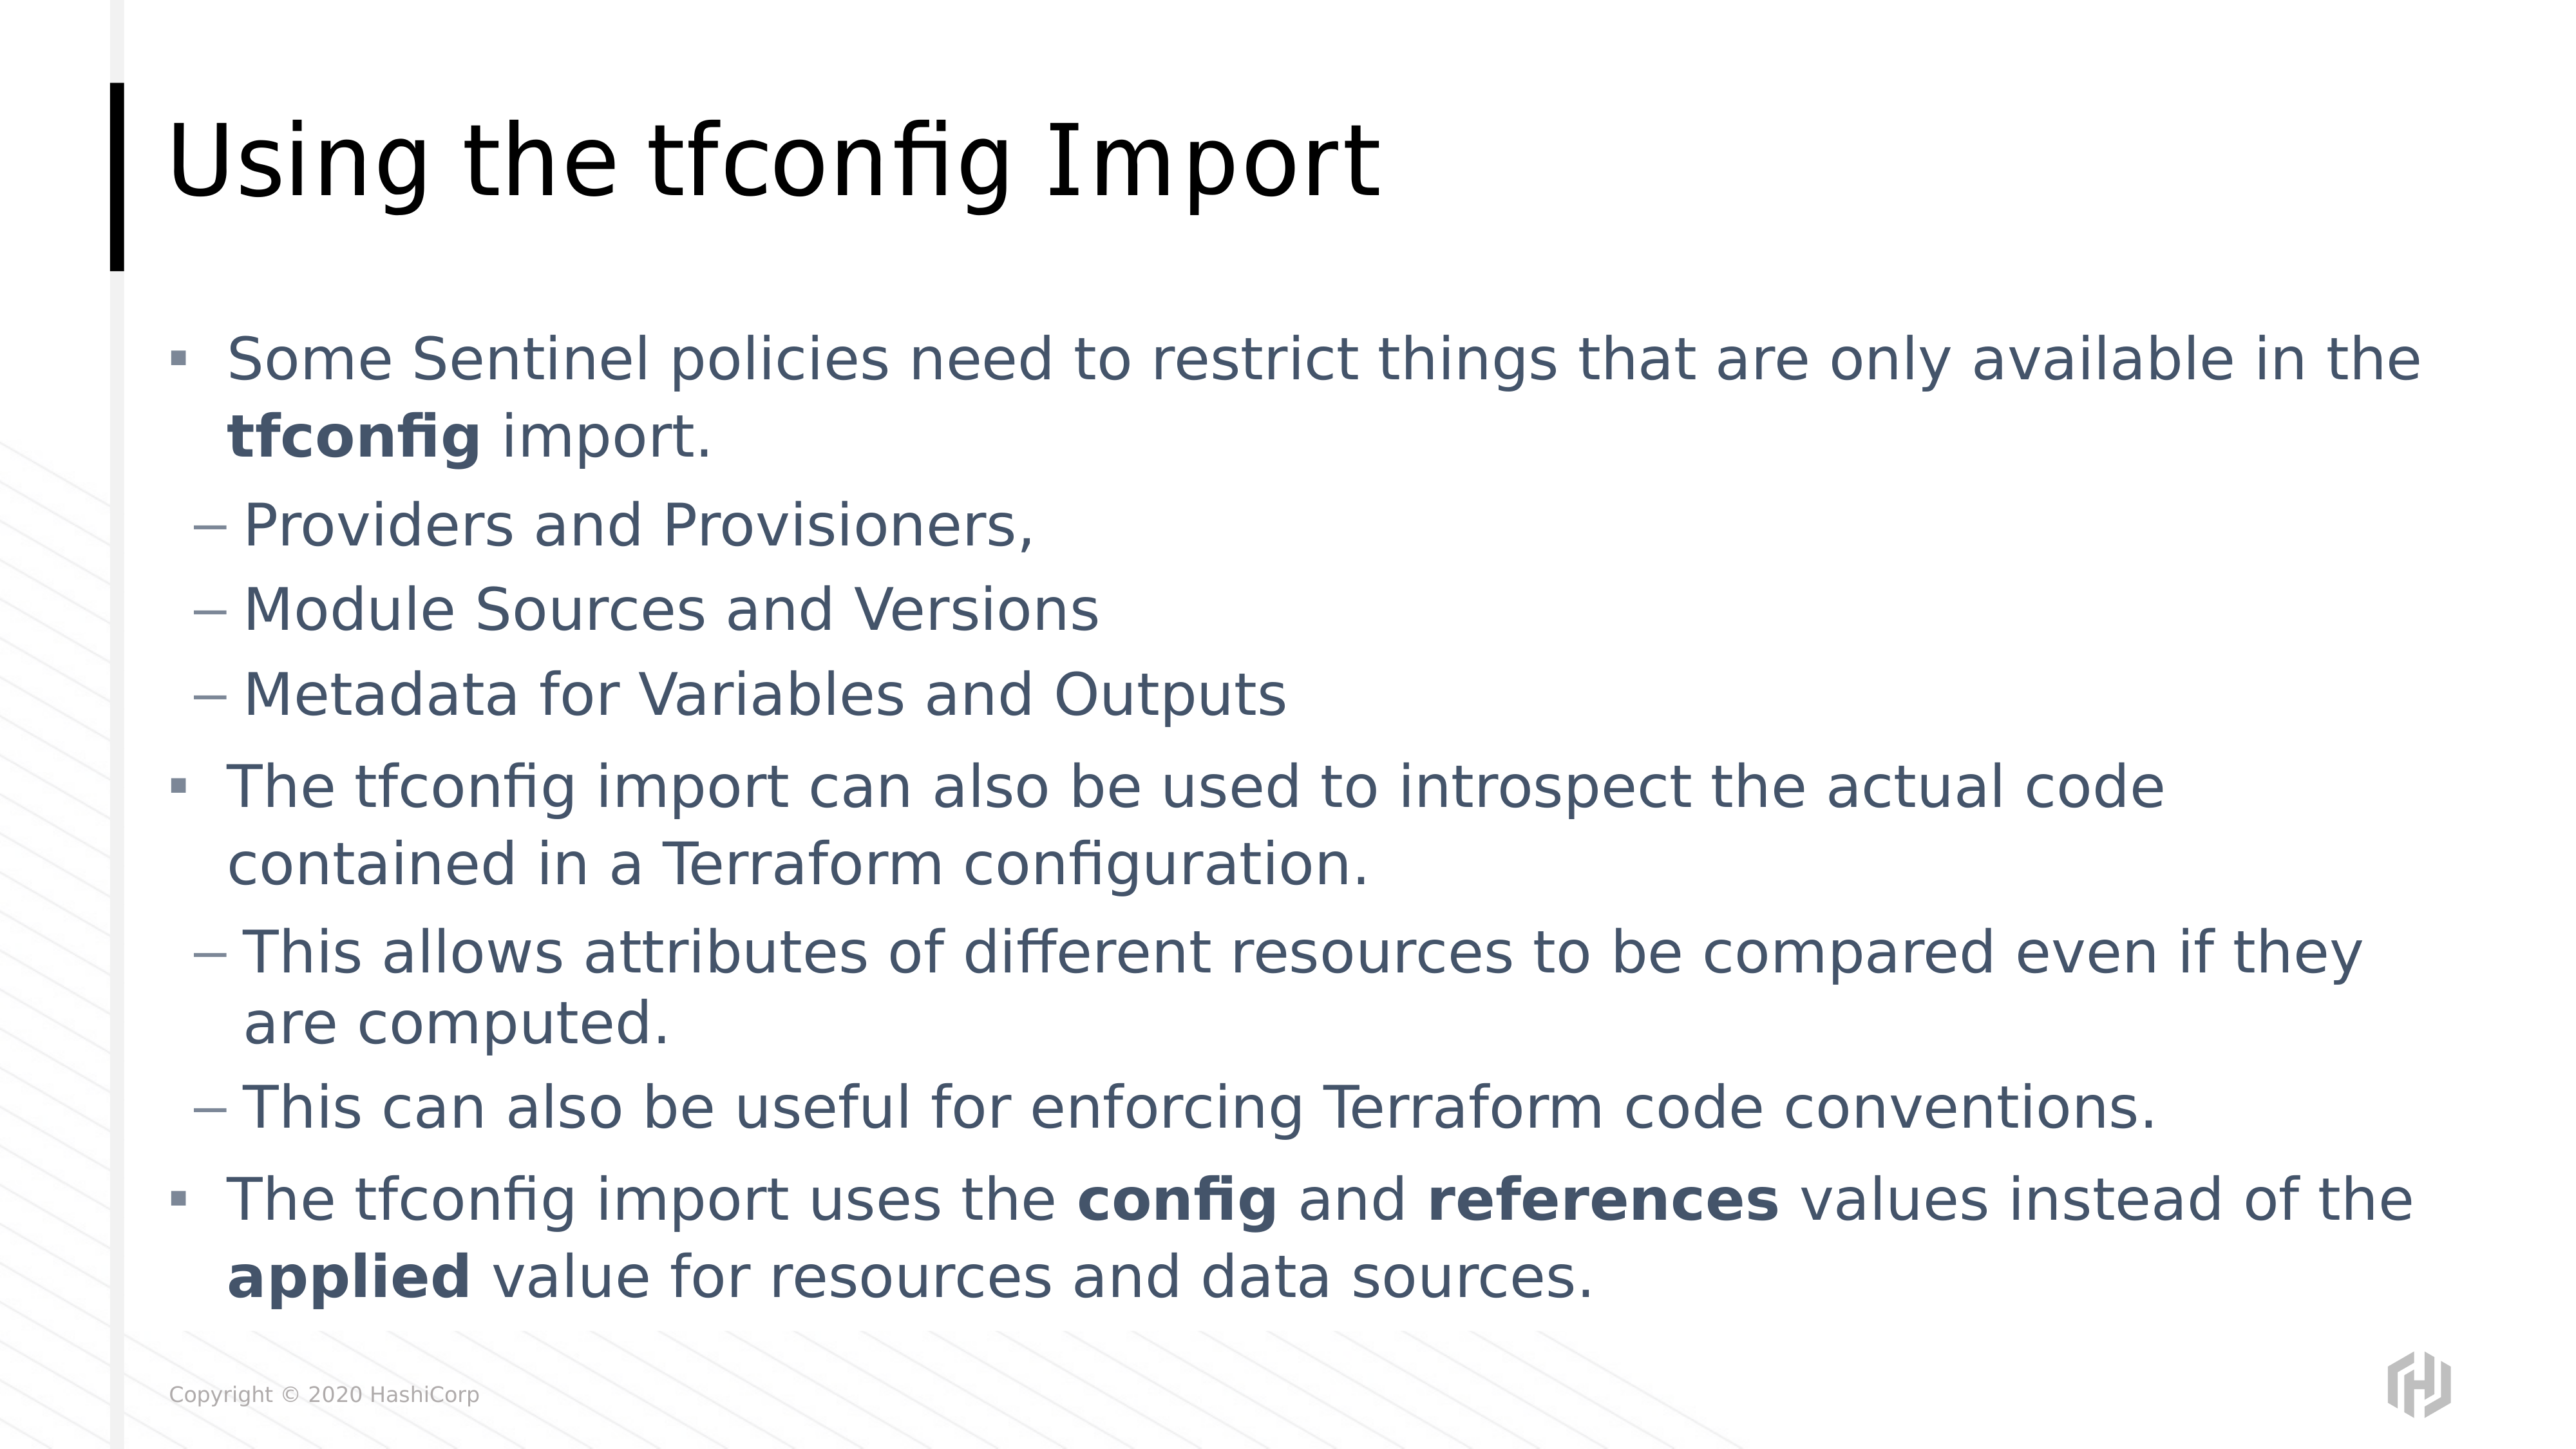

# Using the tfconfig Import
Some Sentinel policies need to restrict things that are only available in the tfconfig import.
Providers and Provisioners,
Module Sources and Versions
Metadata for Variables and Outputs
The tfconfig import can also be used to introspect the actual code contained in a Terraform configuration.
This allows attributes of different resources to be compared even if they are computed.
This can also be useful for enforcing Terraform code conventions.
The tfconfig import uses the config and references values instead of the applied value for resources and data sources.